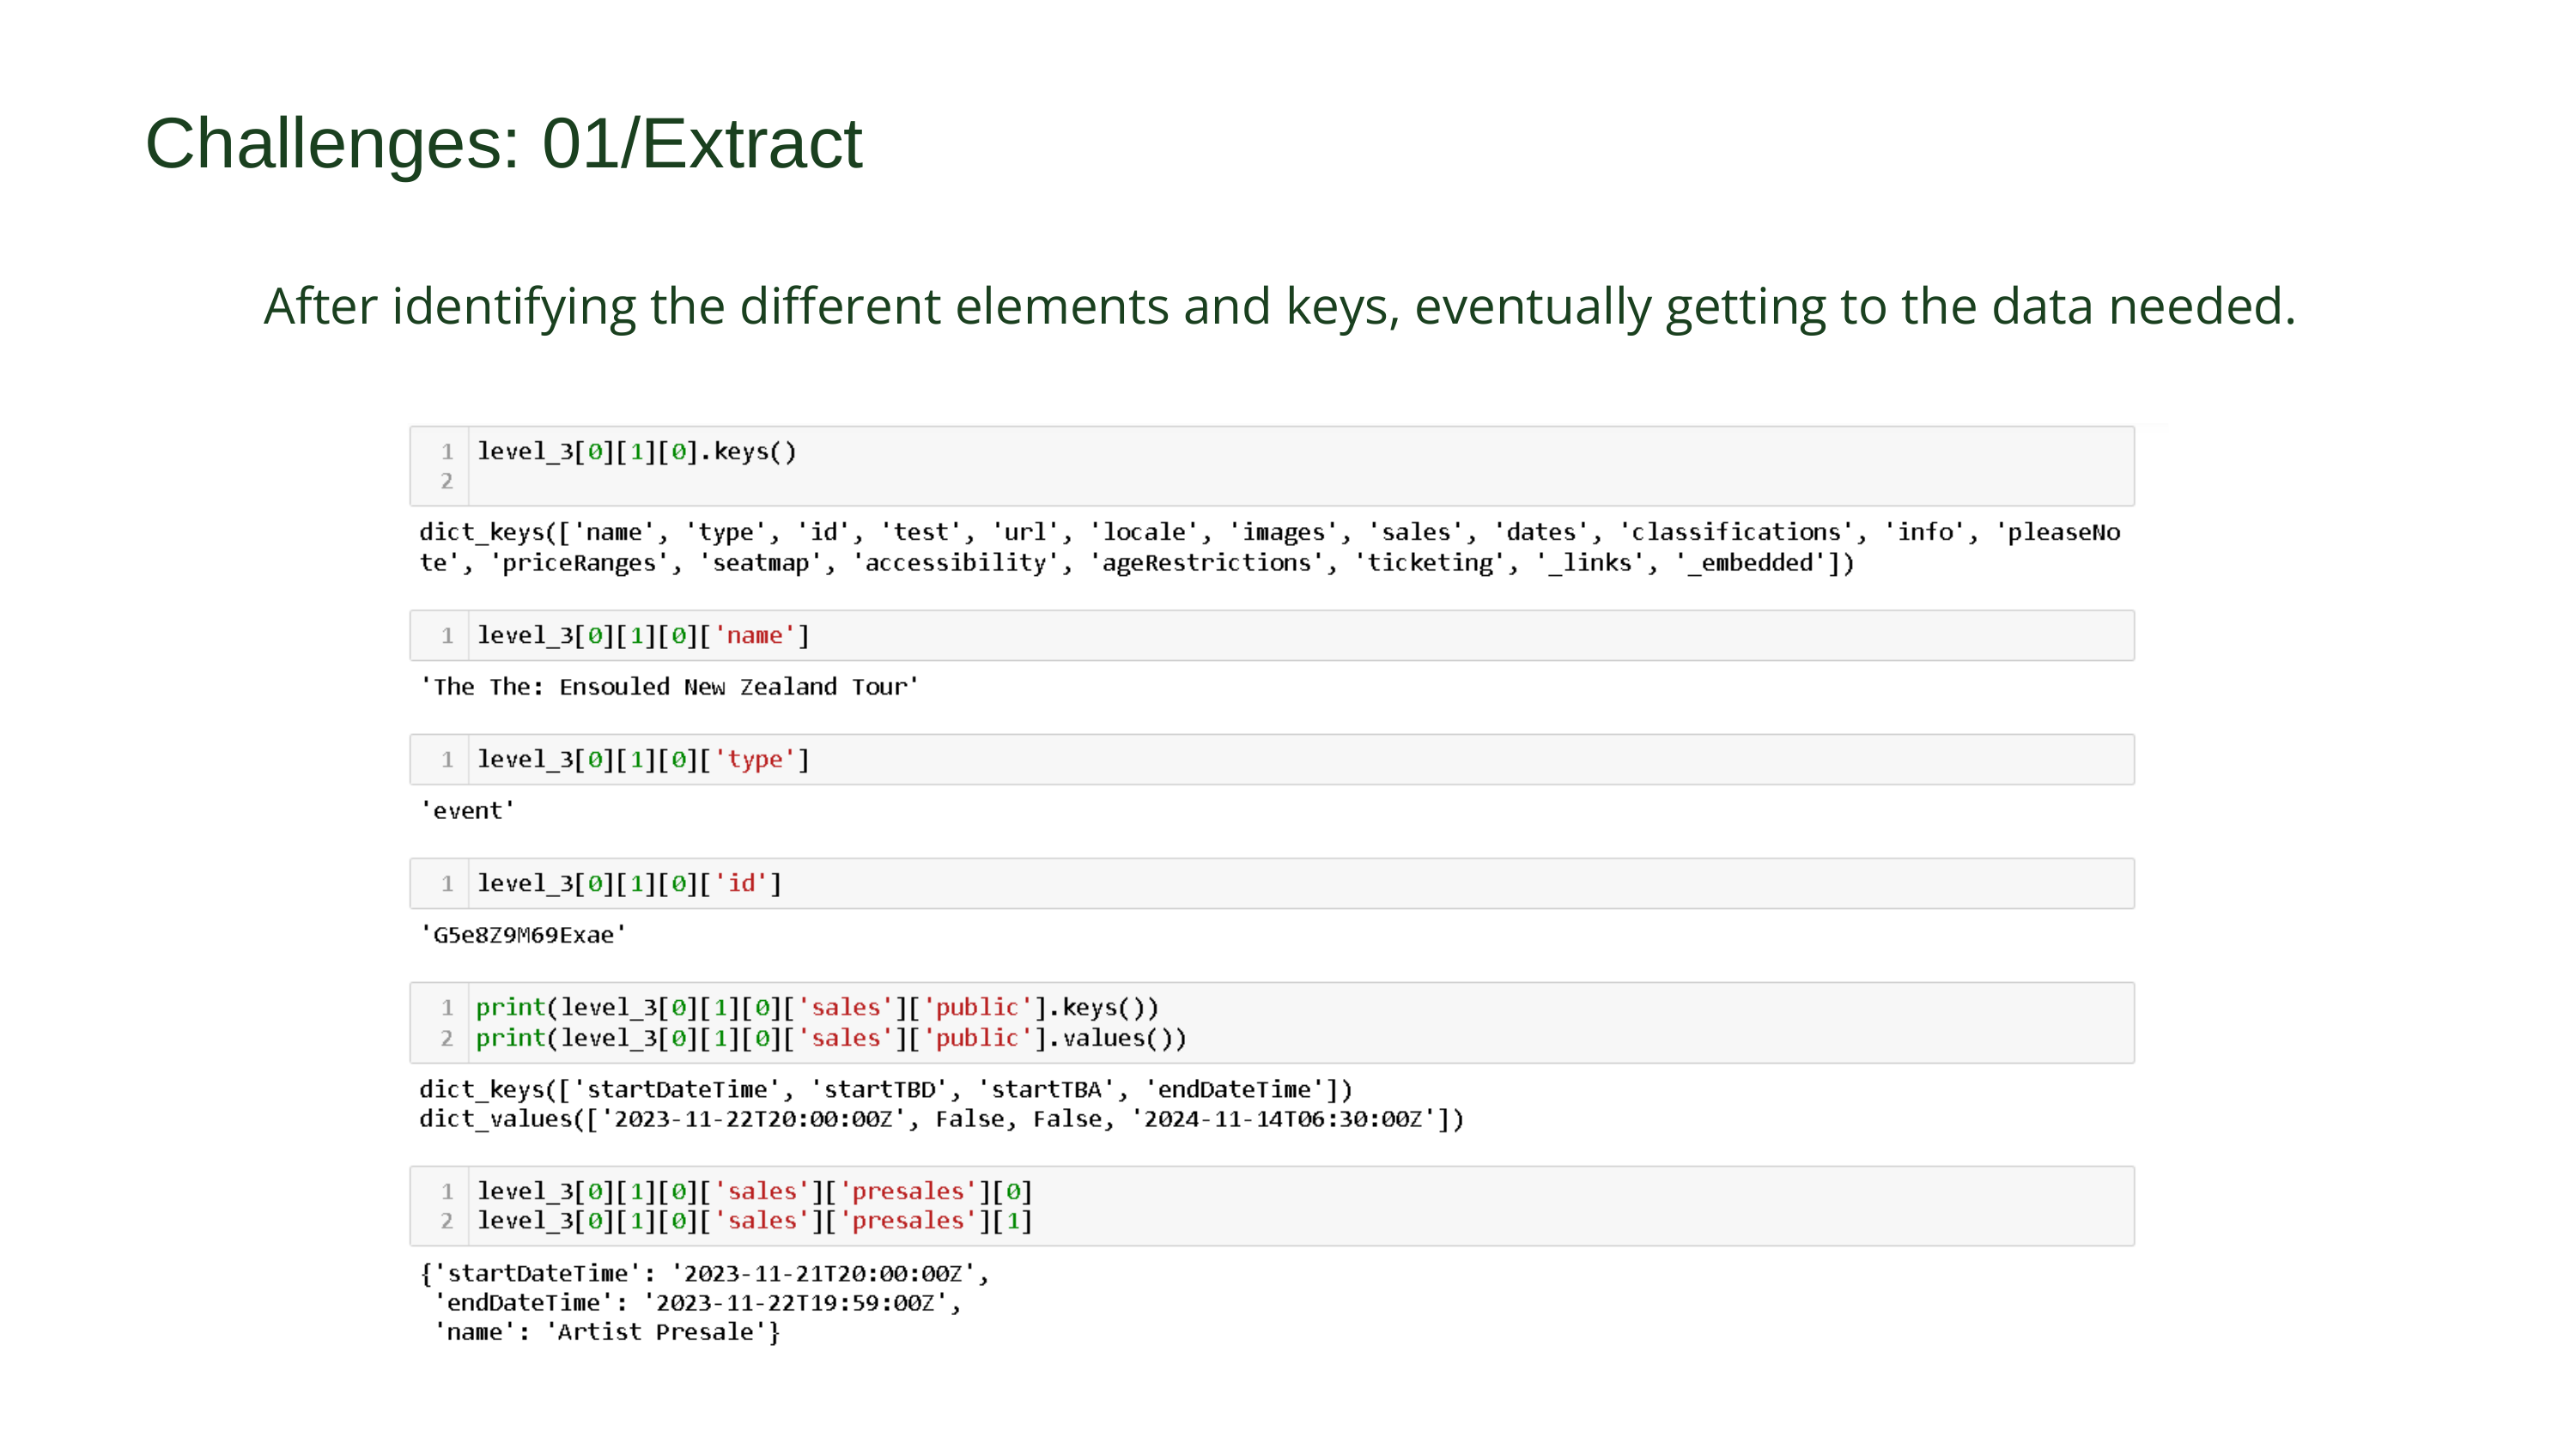

Challenges: 01/Extract
After identifying the different elements and keys, eventually getting to the data needed.